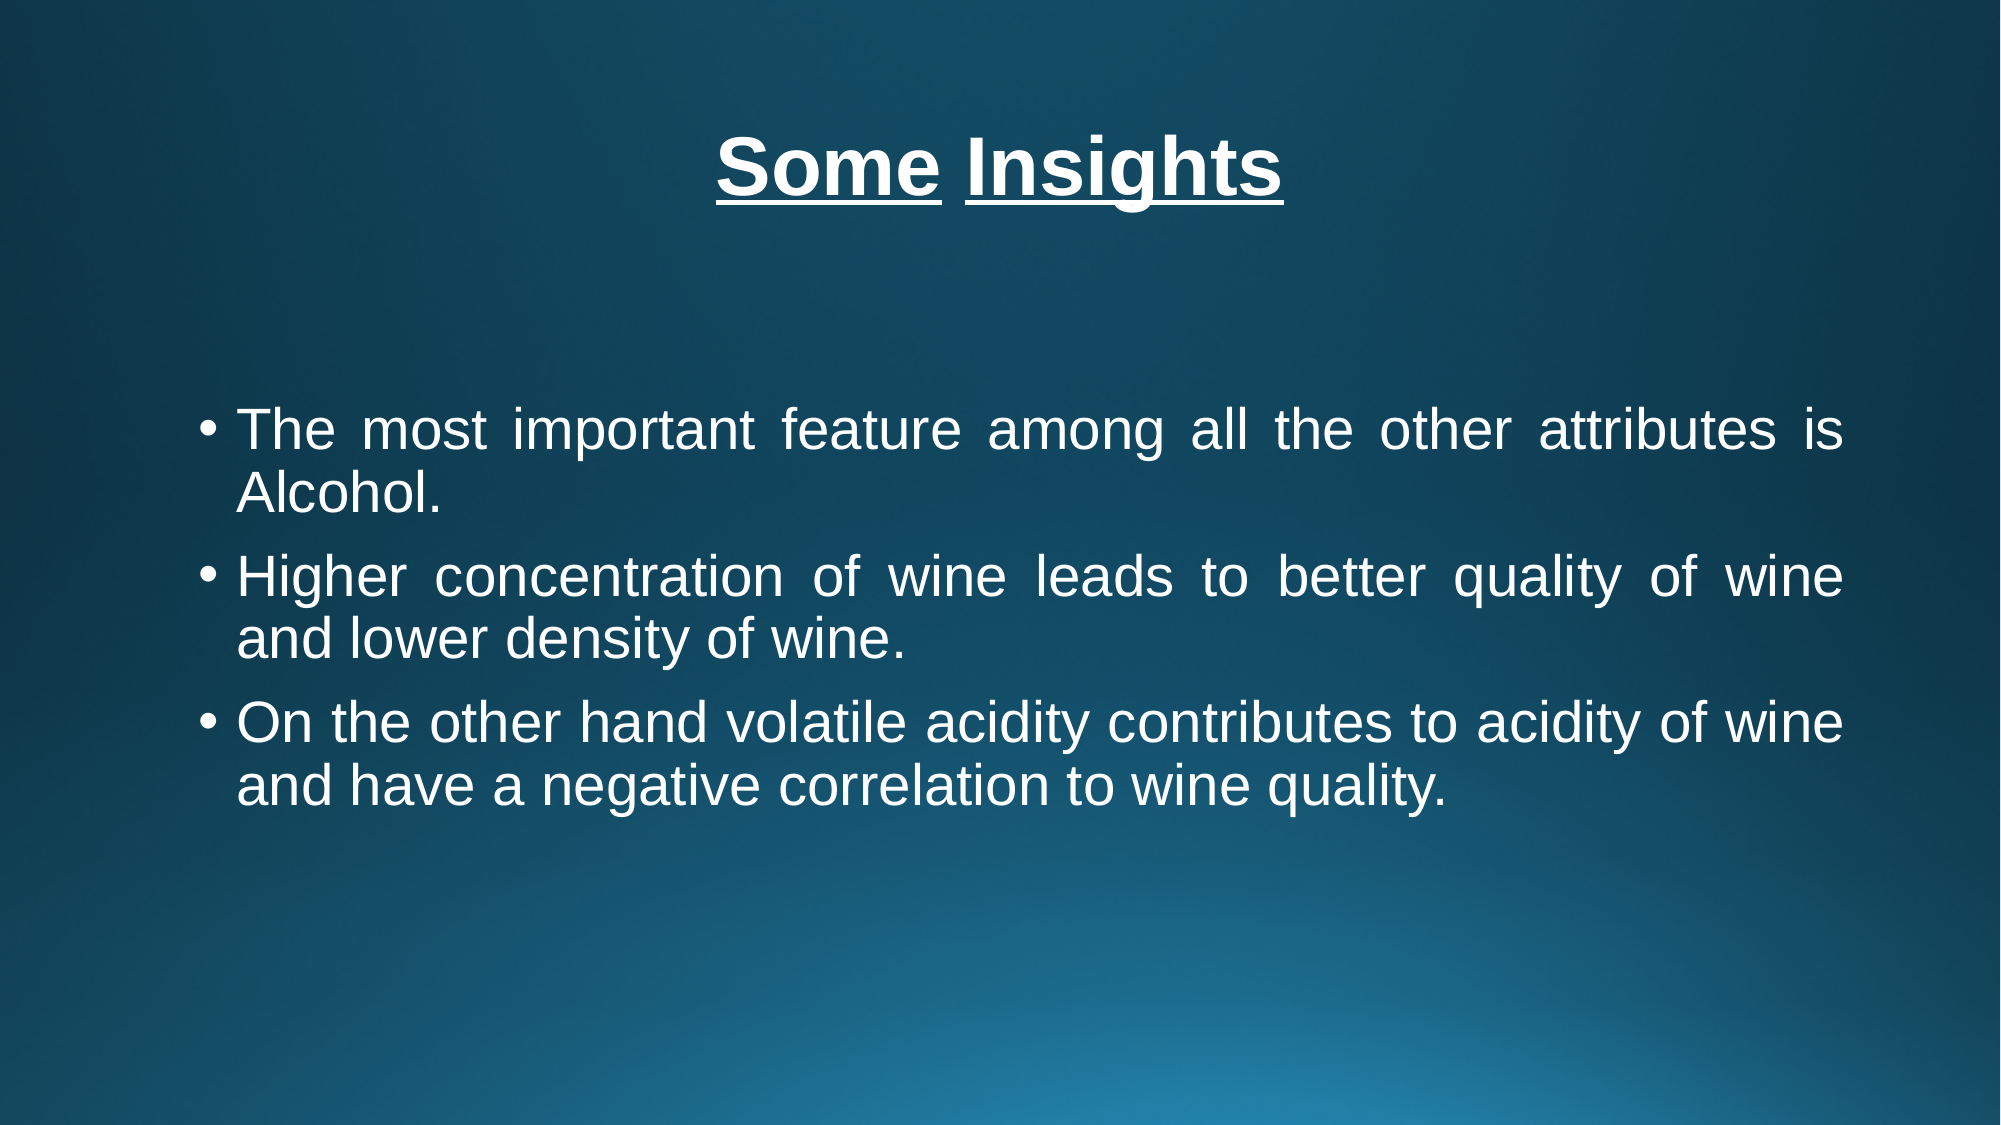

# Some Insights
The most important feature among all the other attributes is Alcohol.
Higher concentration of wine leads to better quality of wine and lower density of wine.
On the other hand volatile acidity contributes to acidity of wine and have a negative correlation to wine quality.